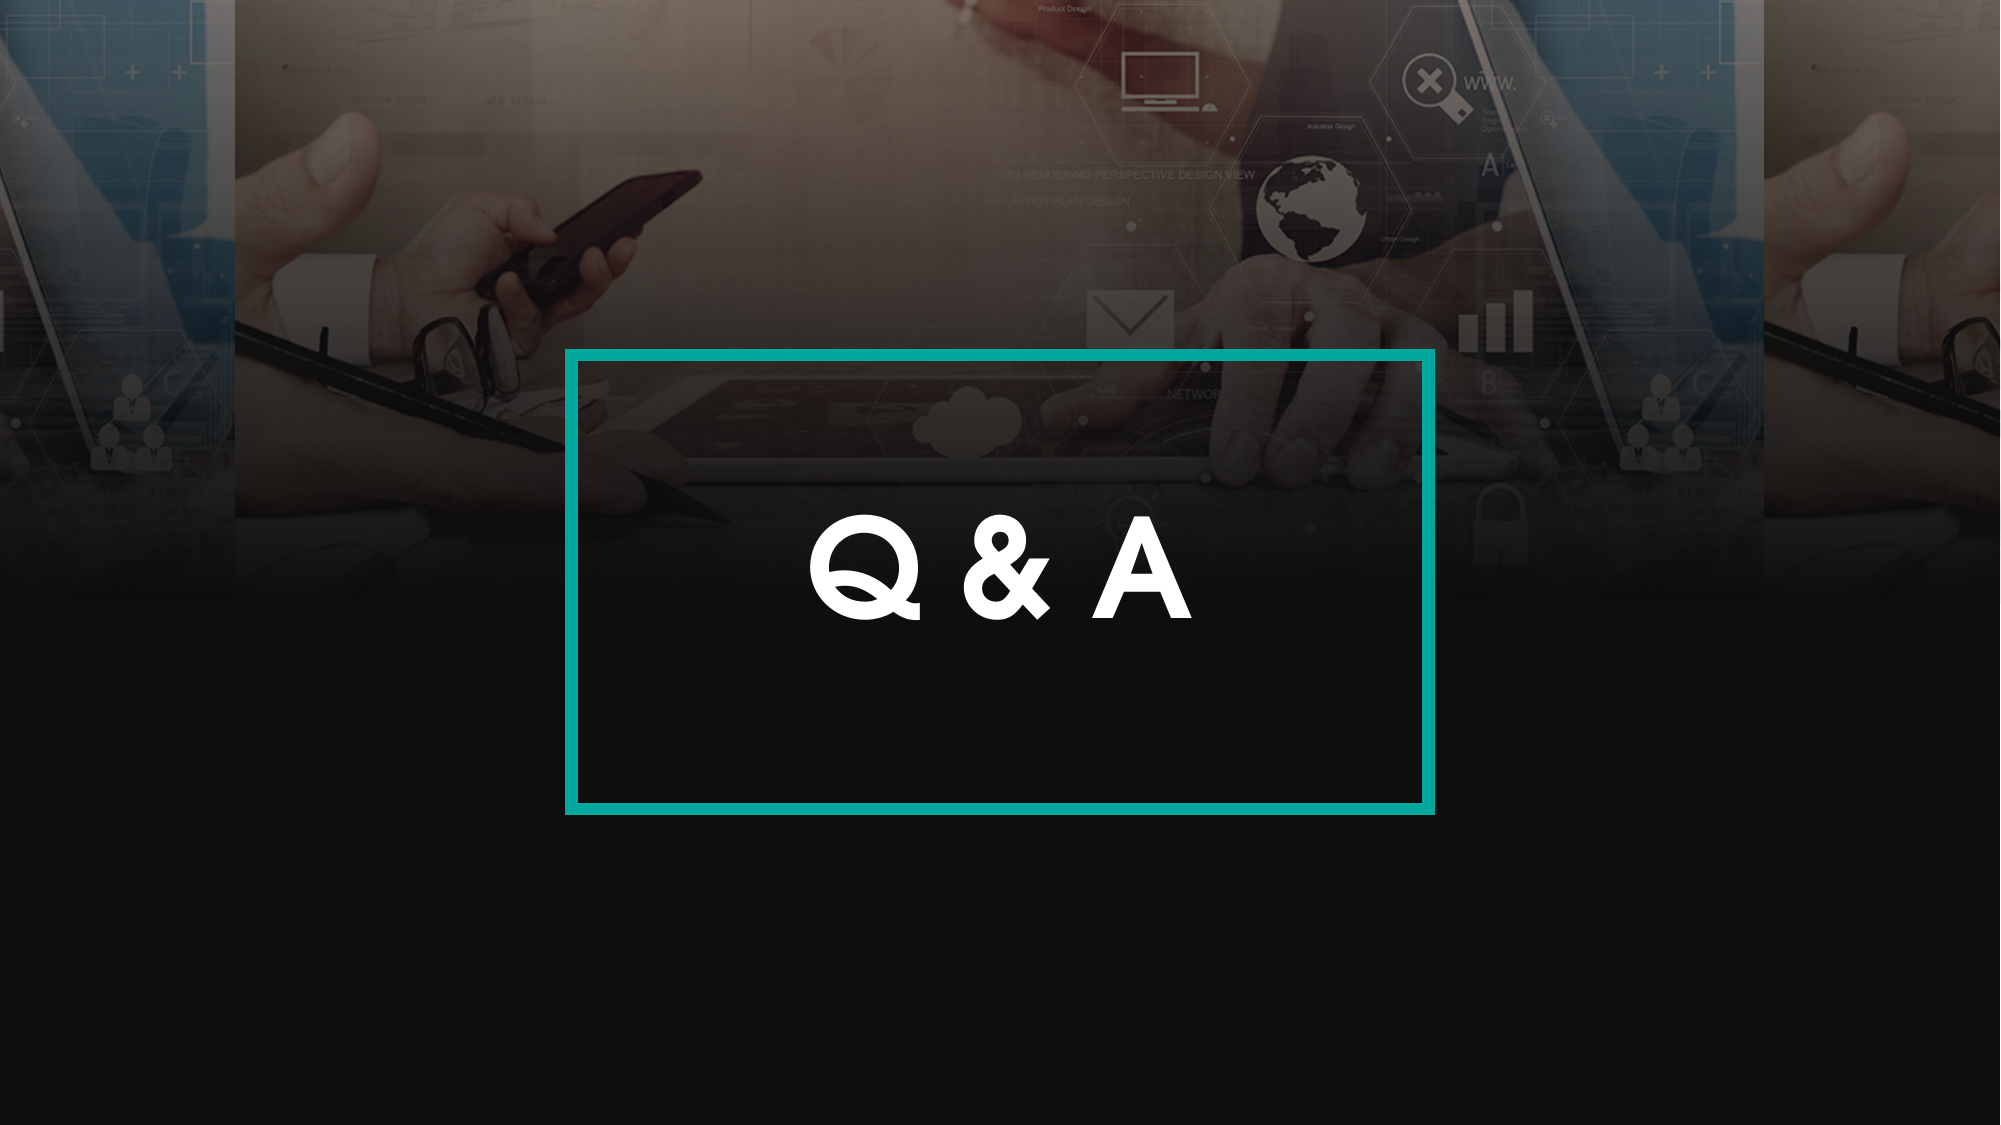

# Deep Convolutional Variational Autoencoder for Anomalous Sound Detection

Q & A

28